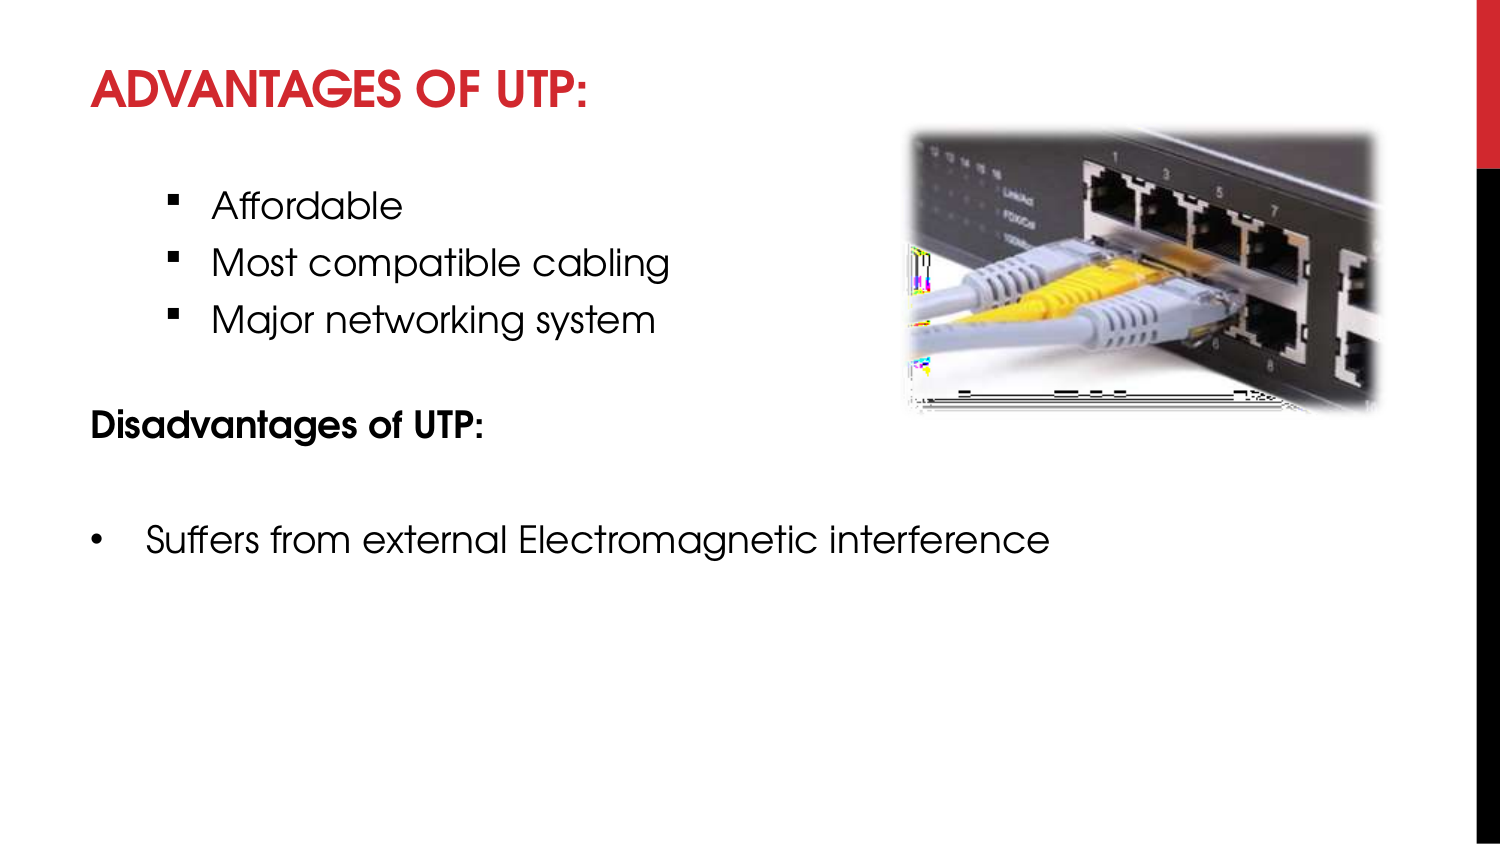

# Advantages of UTP:

Affordable
Most compatible cabling
Major networking system

Disadvantages of UTP:

Suffers from external Electromagnetic interference